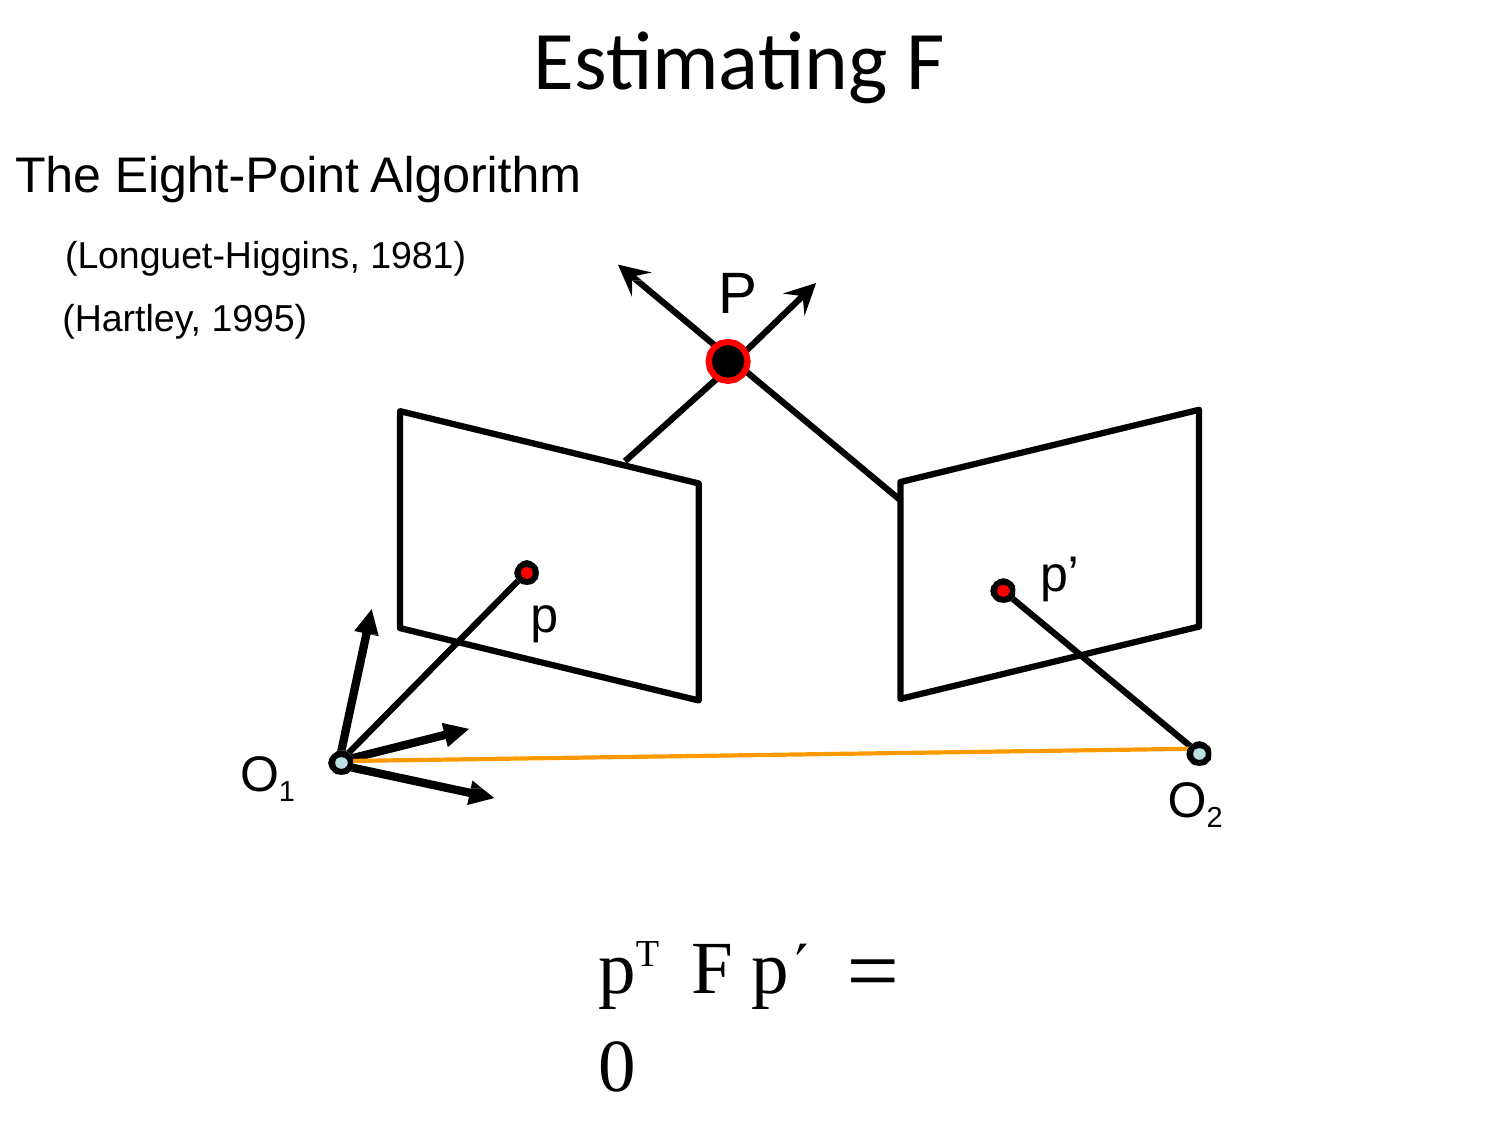

# Estimating F
The Eight-Point Algorithm
(Longuet-Higgins, 1981)
P

(Hartley, 1995)

p’

p

O1

O2
pT	F p′ = 0